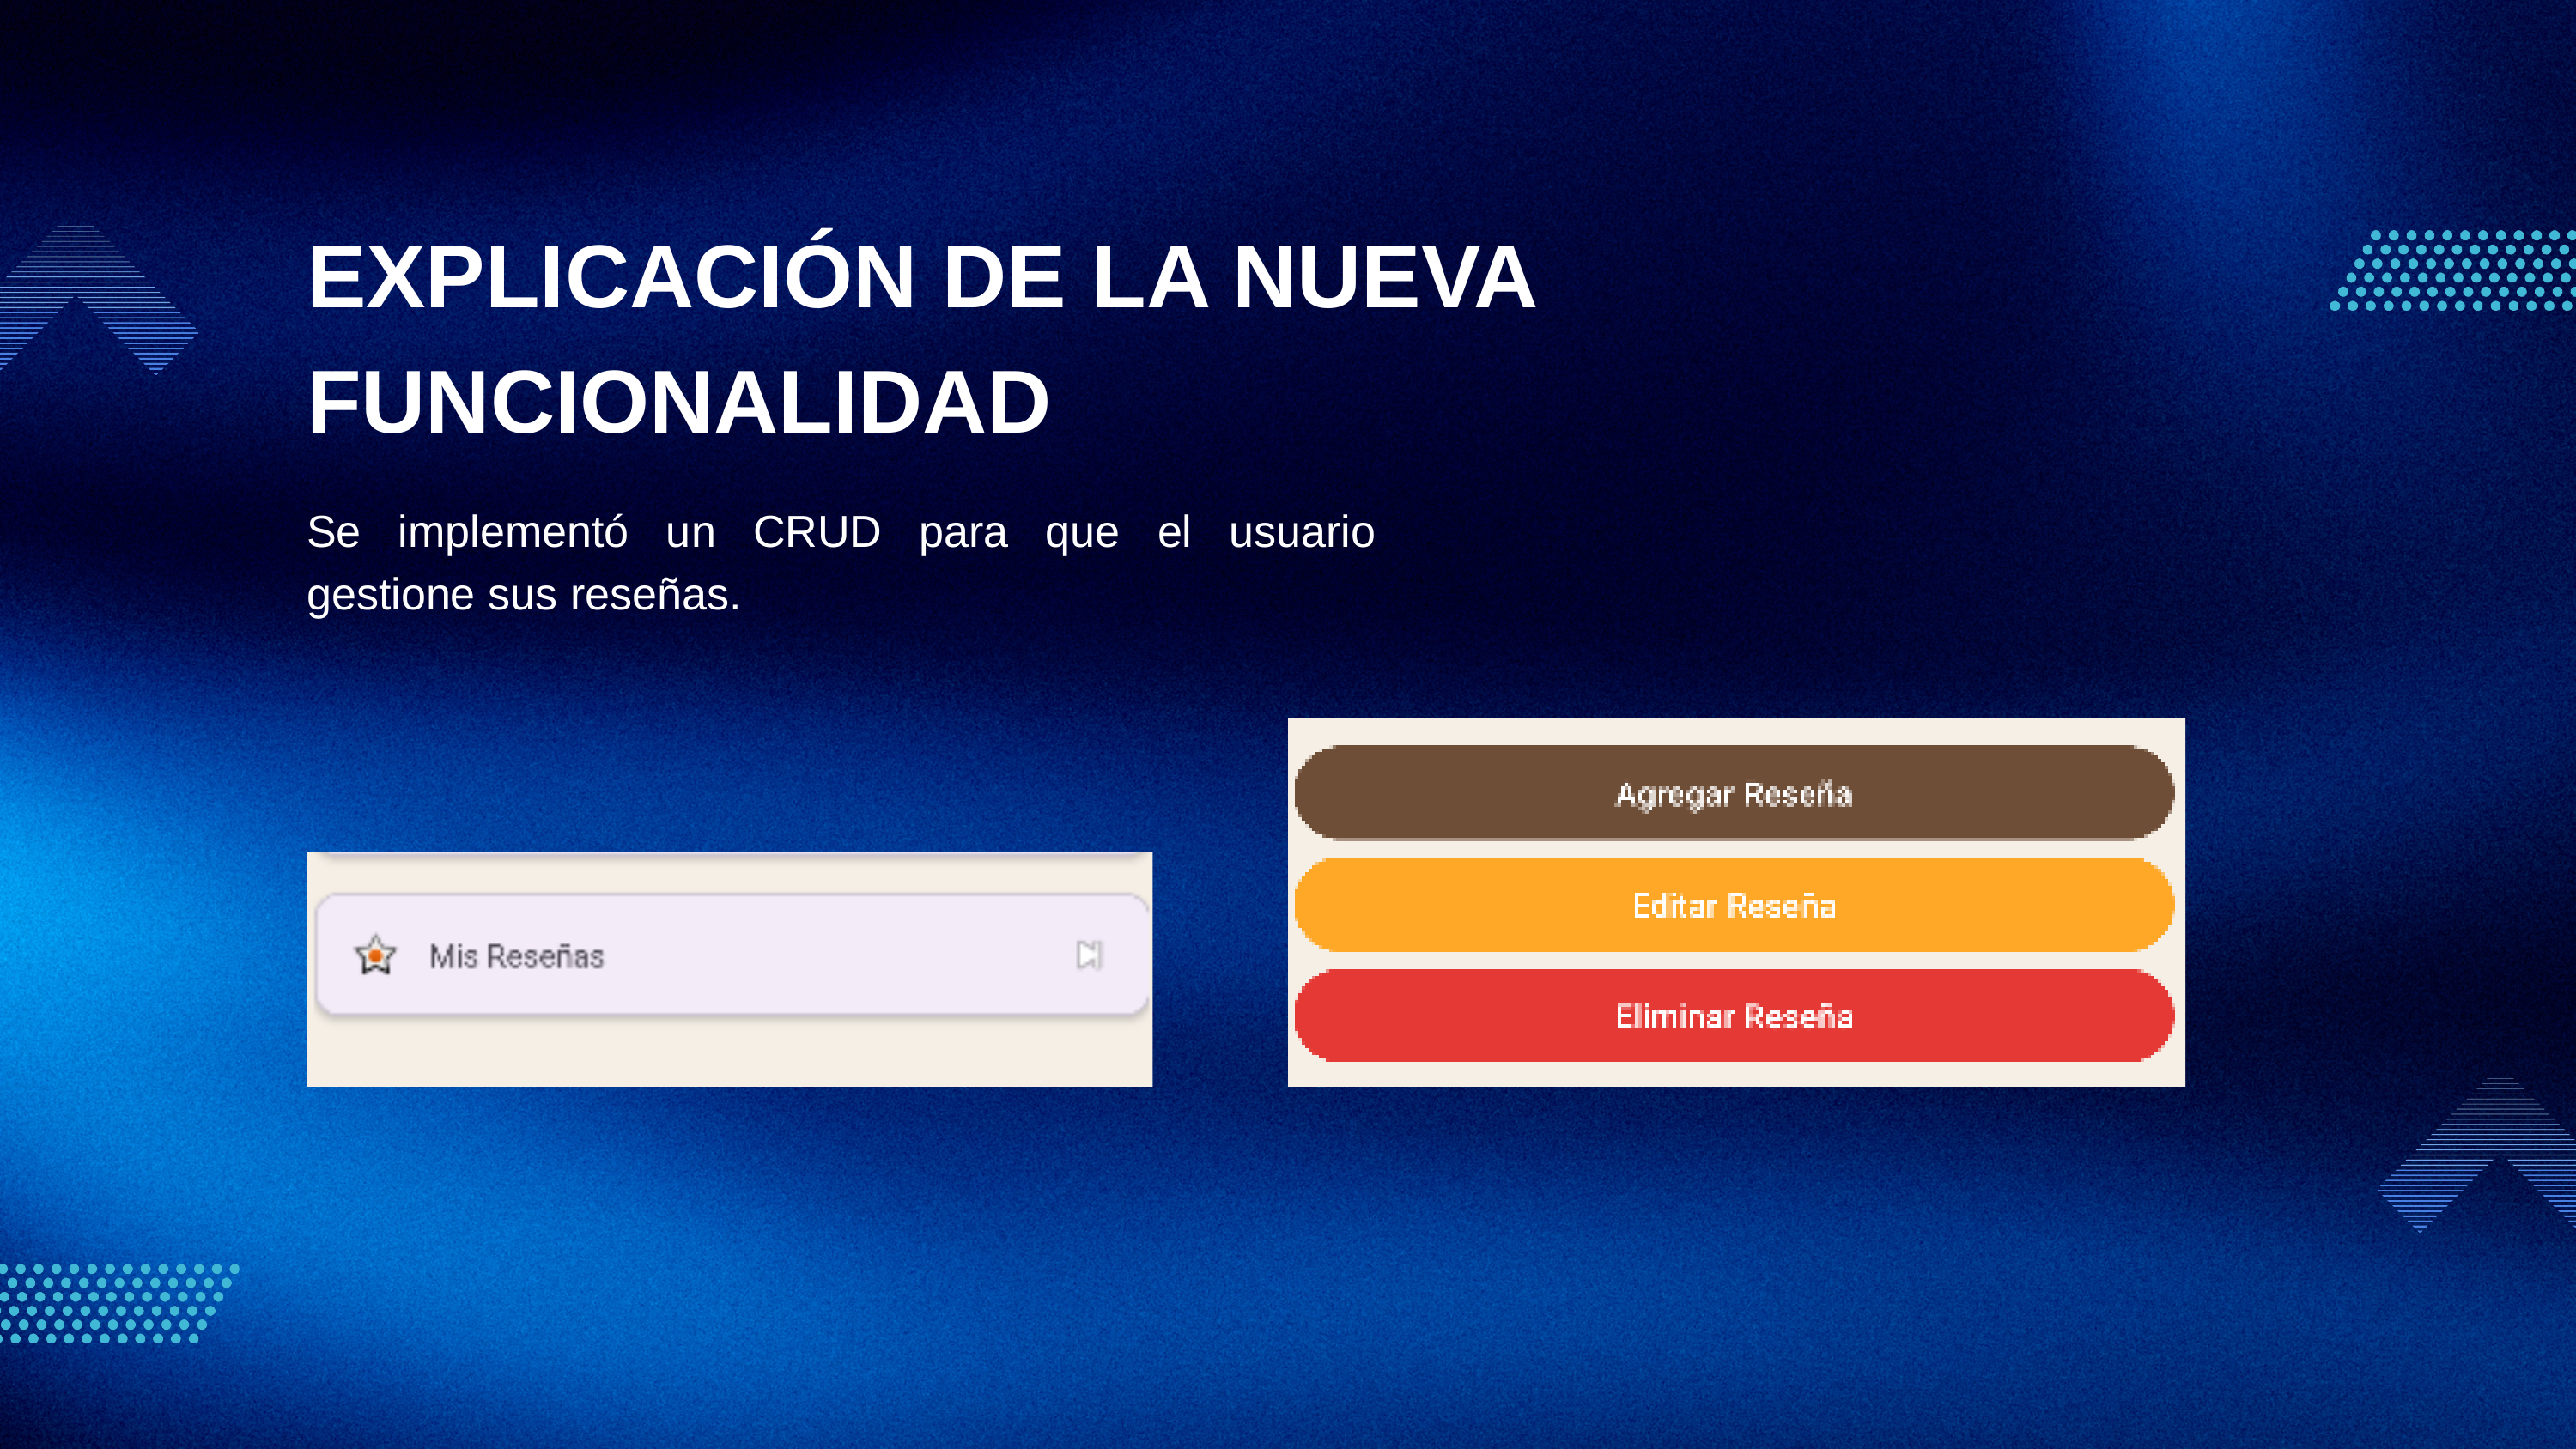

EXPLICACIÓN DE LA NUEVA FUNCIONALIDAD

Se implementó un CRUD para que el usuario gestione sus reseñas.